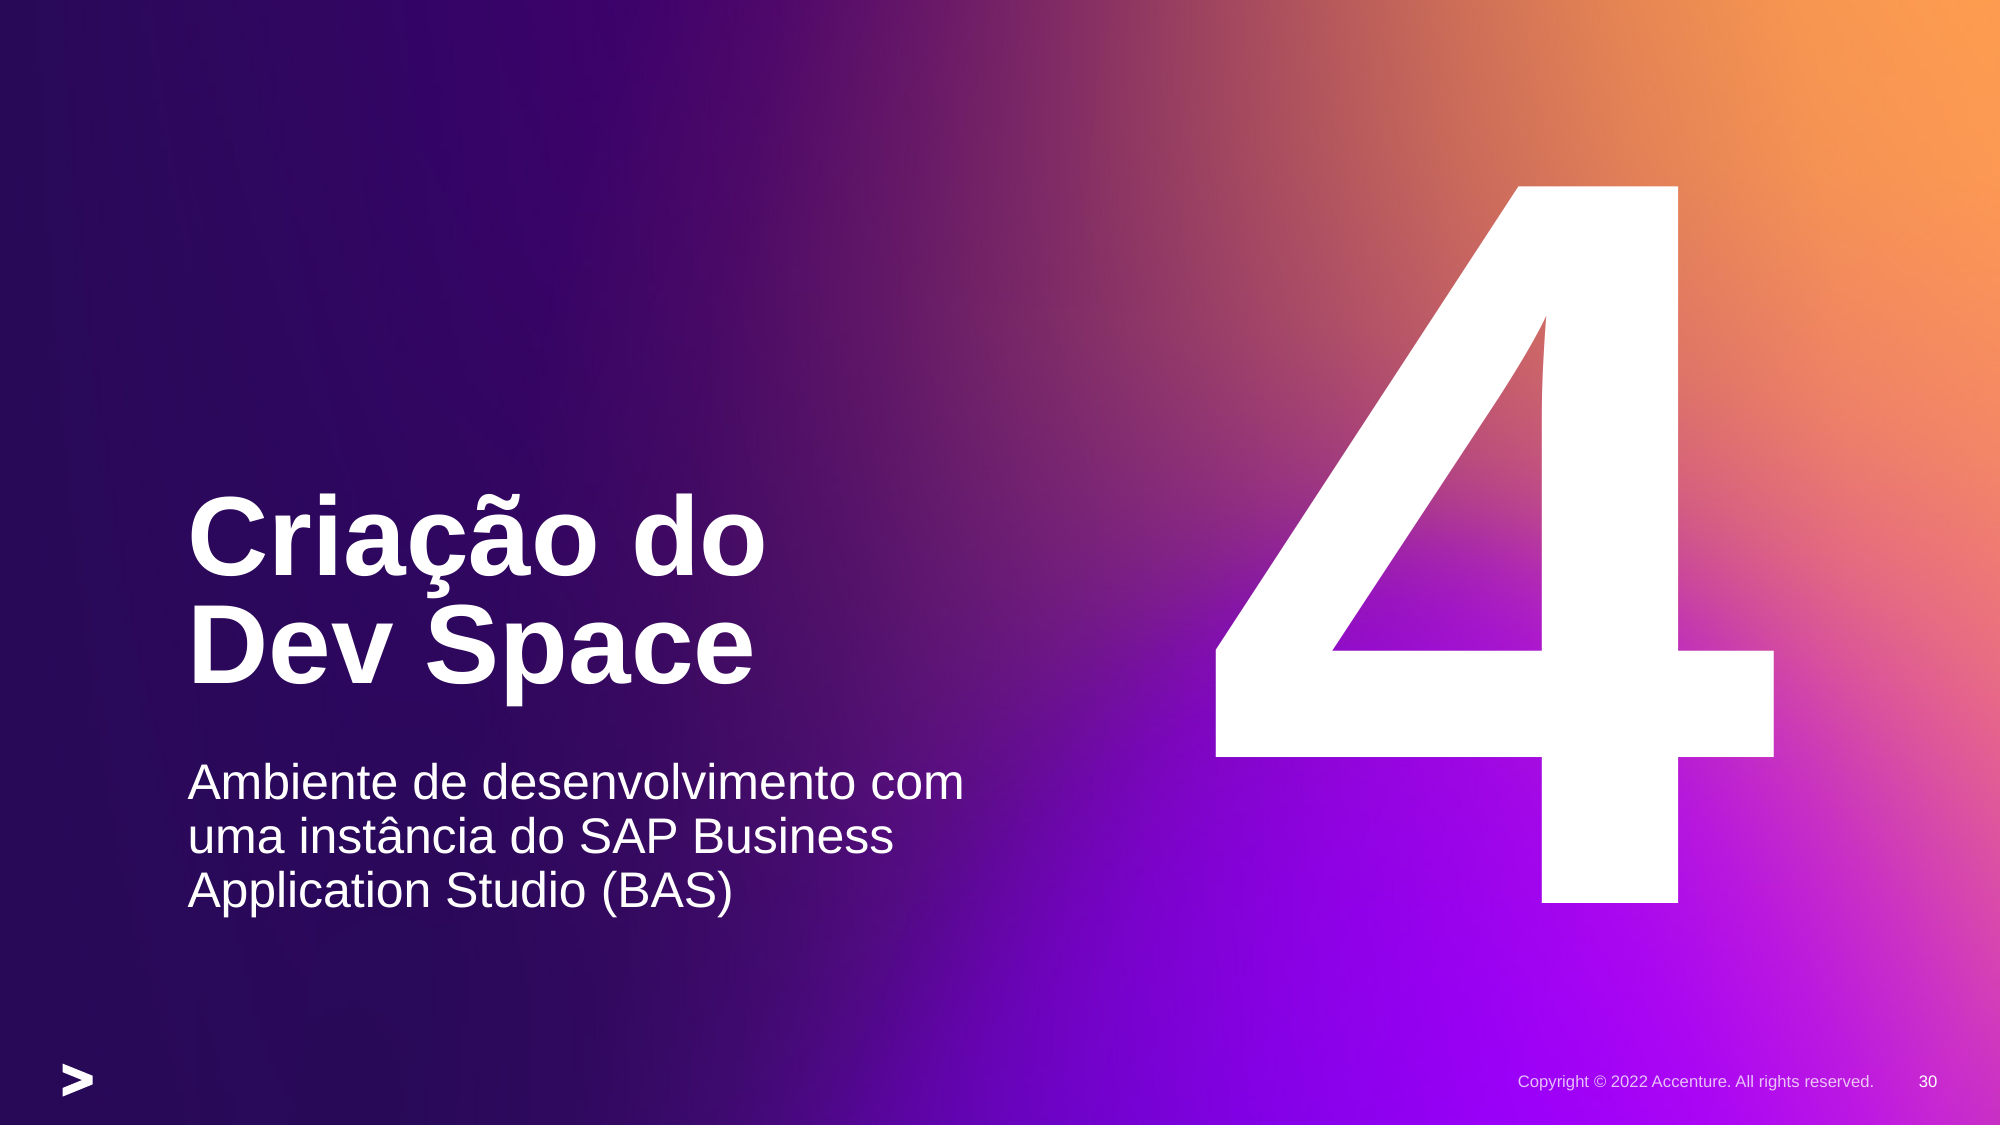

4
# Criação do Dev Space
Ambiente de desenvolvimento com uma instância do SAP Business Application Studio (BAS)
Copyright © 2022 Accenture. All rights reserved.
30